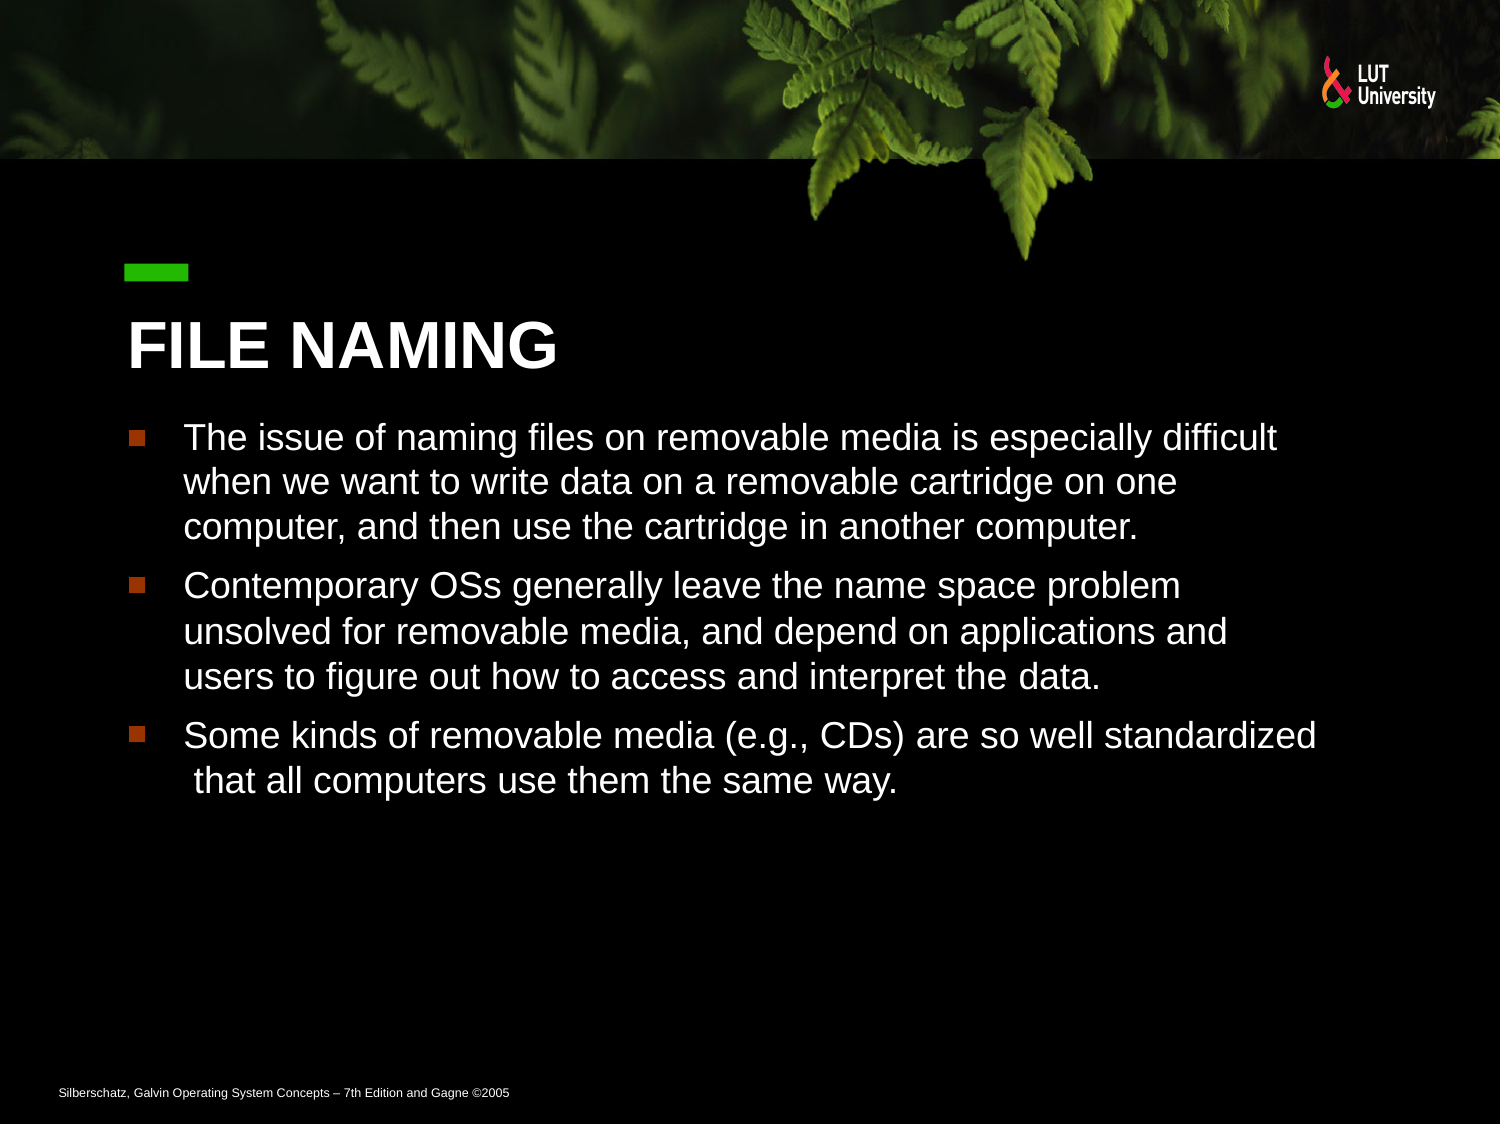

# File Naming
The issue of naming files on removable media is especially difficult  when we want to write data on a removable cartridge on one  computer, and then use the cartridge in another computer.
Contemporary OSs generally leave the name space problem  unsolved for removable media, and depend on applications and  users to figure out how to access and interpret the data.
Some kinds of removable media (e.g., CDs) are so well standardized  that all computers use them the same way.
Silberschatz, Galvin Operating System Concepts – 7th Edition and Gagne ©2005